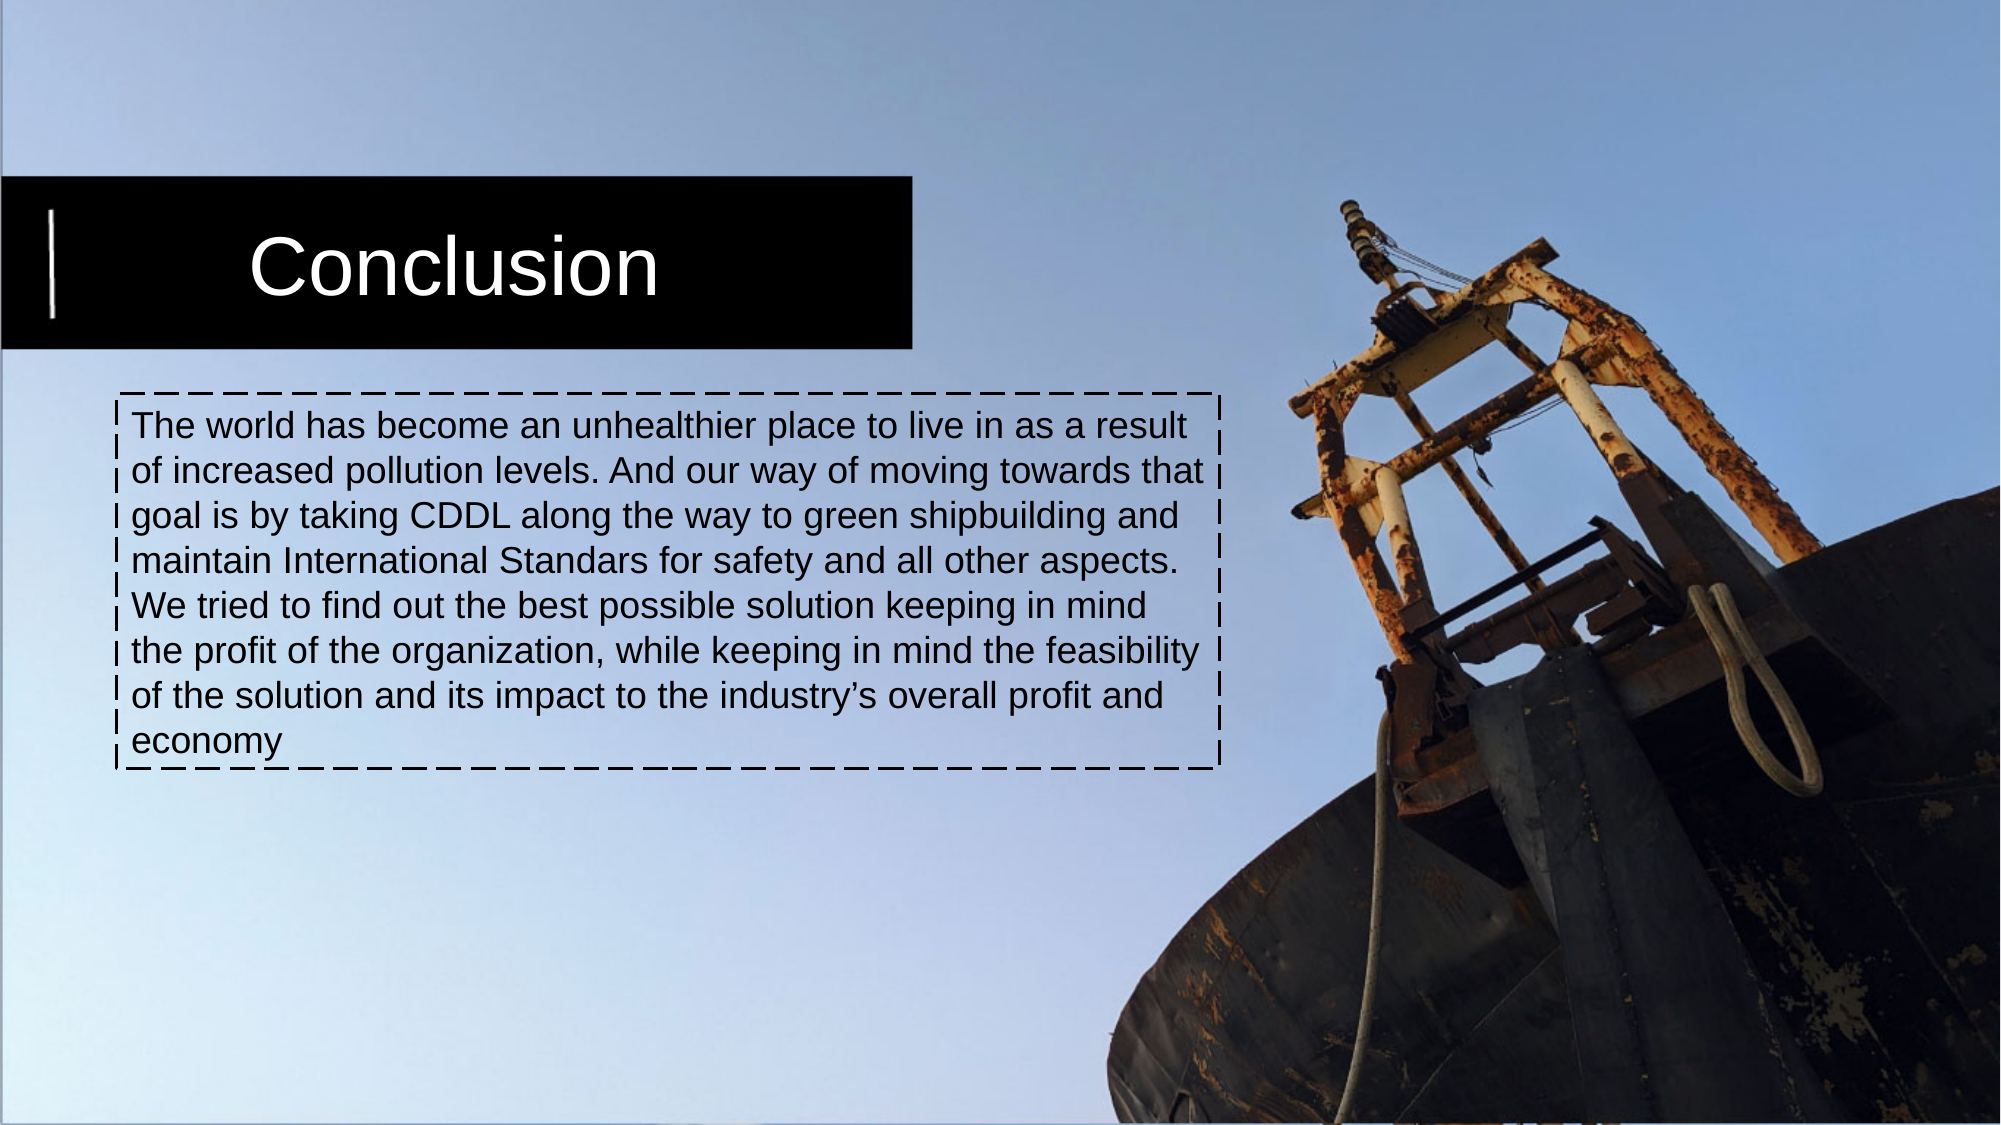

Conclusion
The world has become an unhealthier place to live in as a result of increased pollution levels. And our way of moving towards that goal is by taking CDDL along the way to green shipbuilding and maintain International Standars for safety and all other aspects. We tried to find out the best possible solution keeping in mind the profit of the organization, while keeping in mind the feasibility of the solution and its impact to the industry’s overall profit and economy